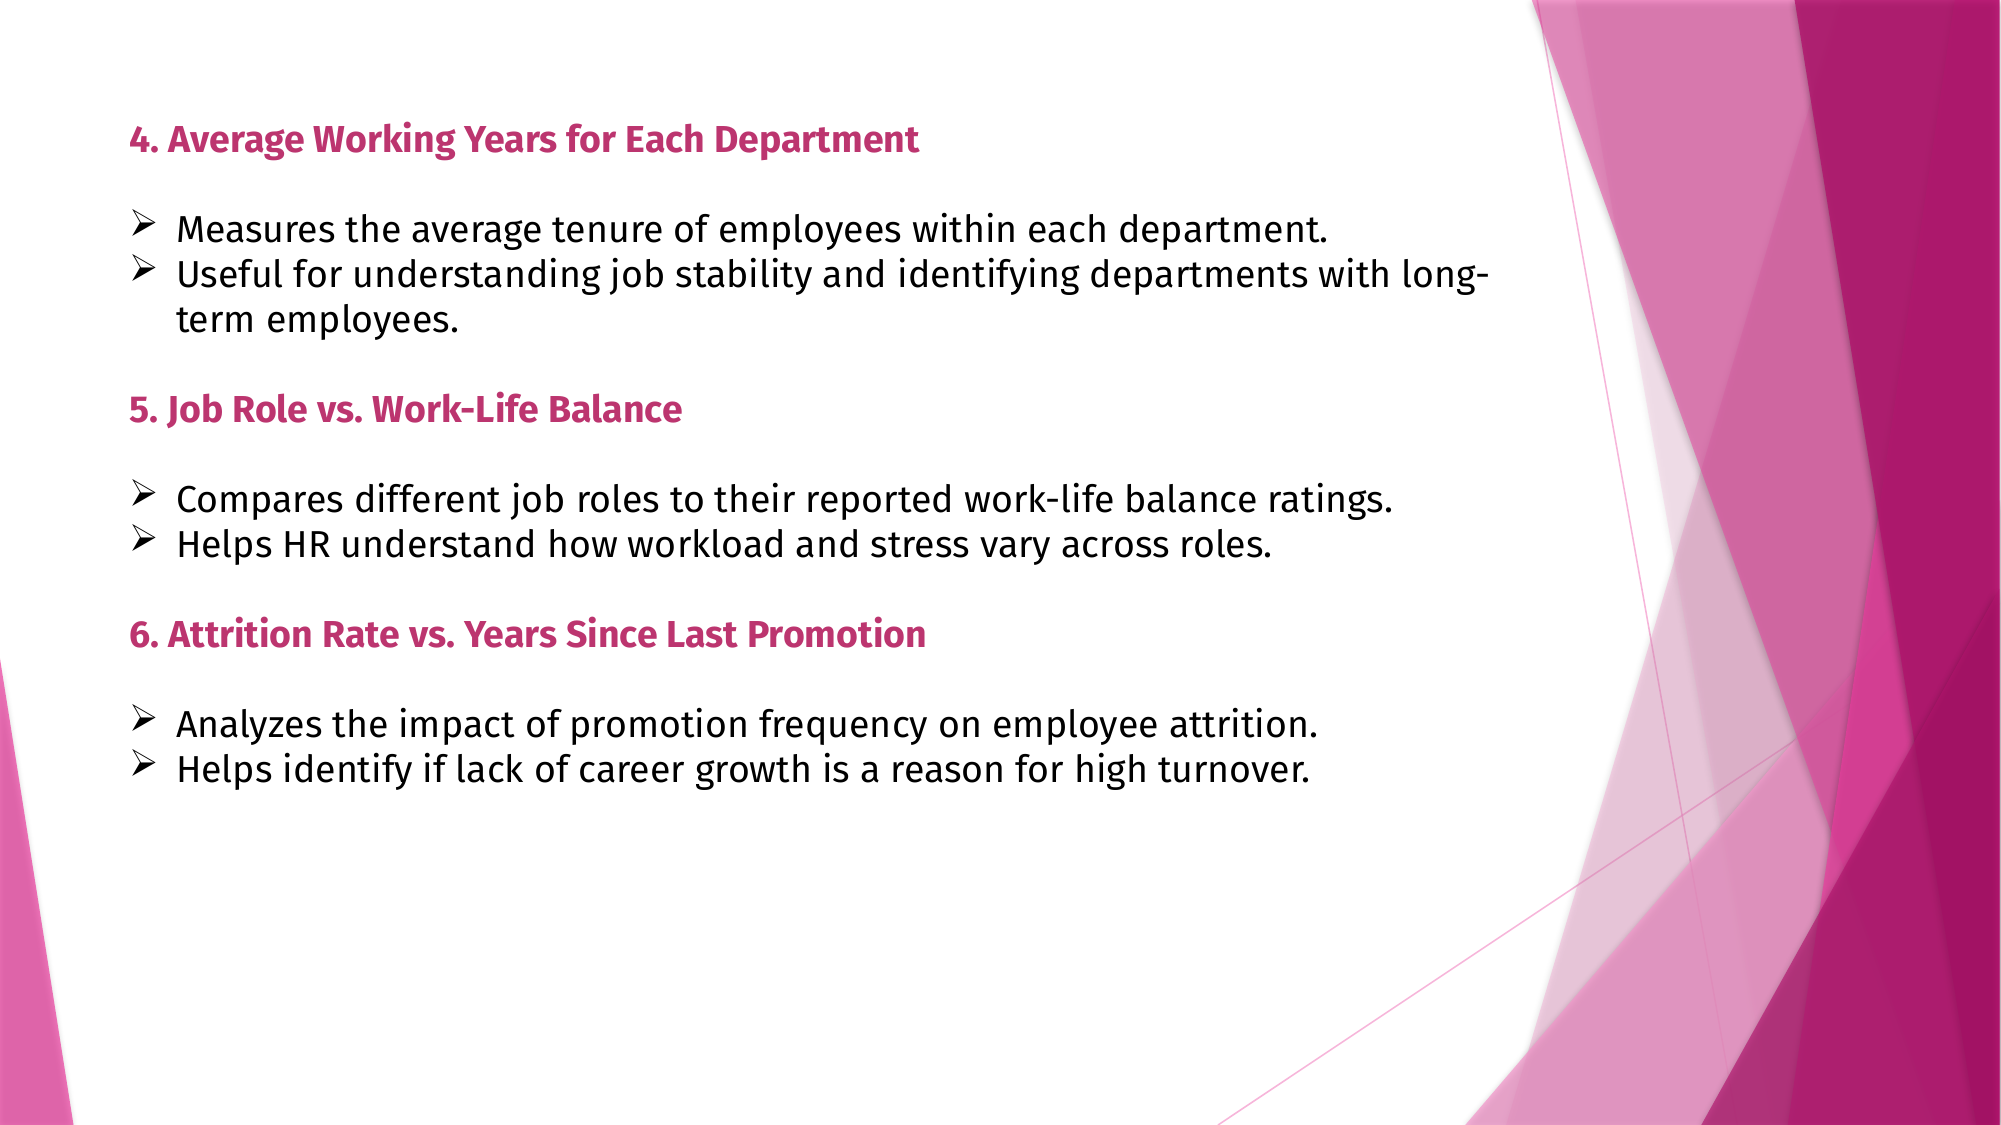

4. Average Working Years for Each Department

Measures the average tenure of employees within each department.
Useful for understanding job stability and identifying departments with long-term employees.

5. Job Role vs. Work-Life Balance

Compares different job roles to their reported work-life balance ratings.
Helps HR understand how workload and stress vary across roles.

6. Attrition Rate vs. Years Since Last Promotion

Analyzes the impact of promotion frequency on employee attrition.
Helps identify if lack of career growth is a reason for high turnover.